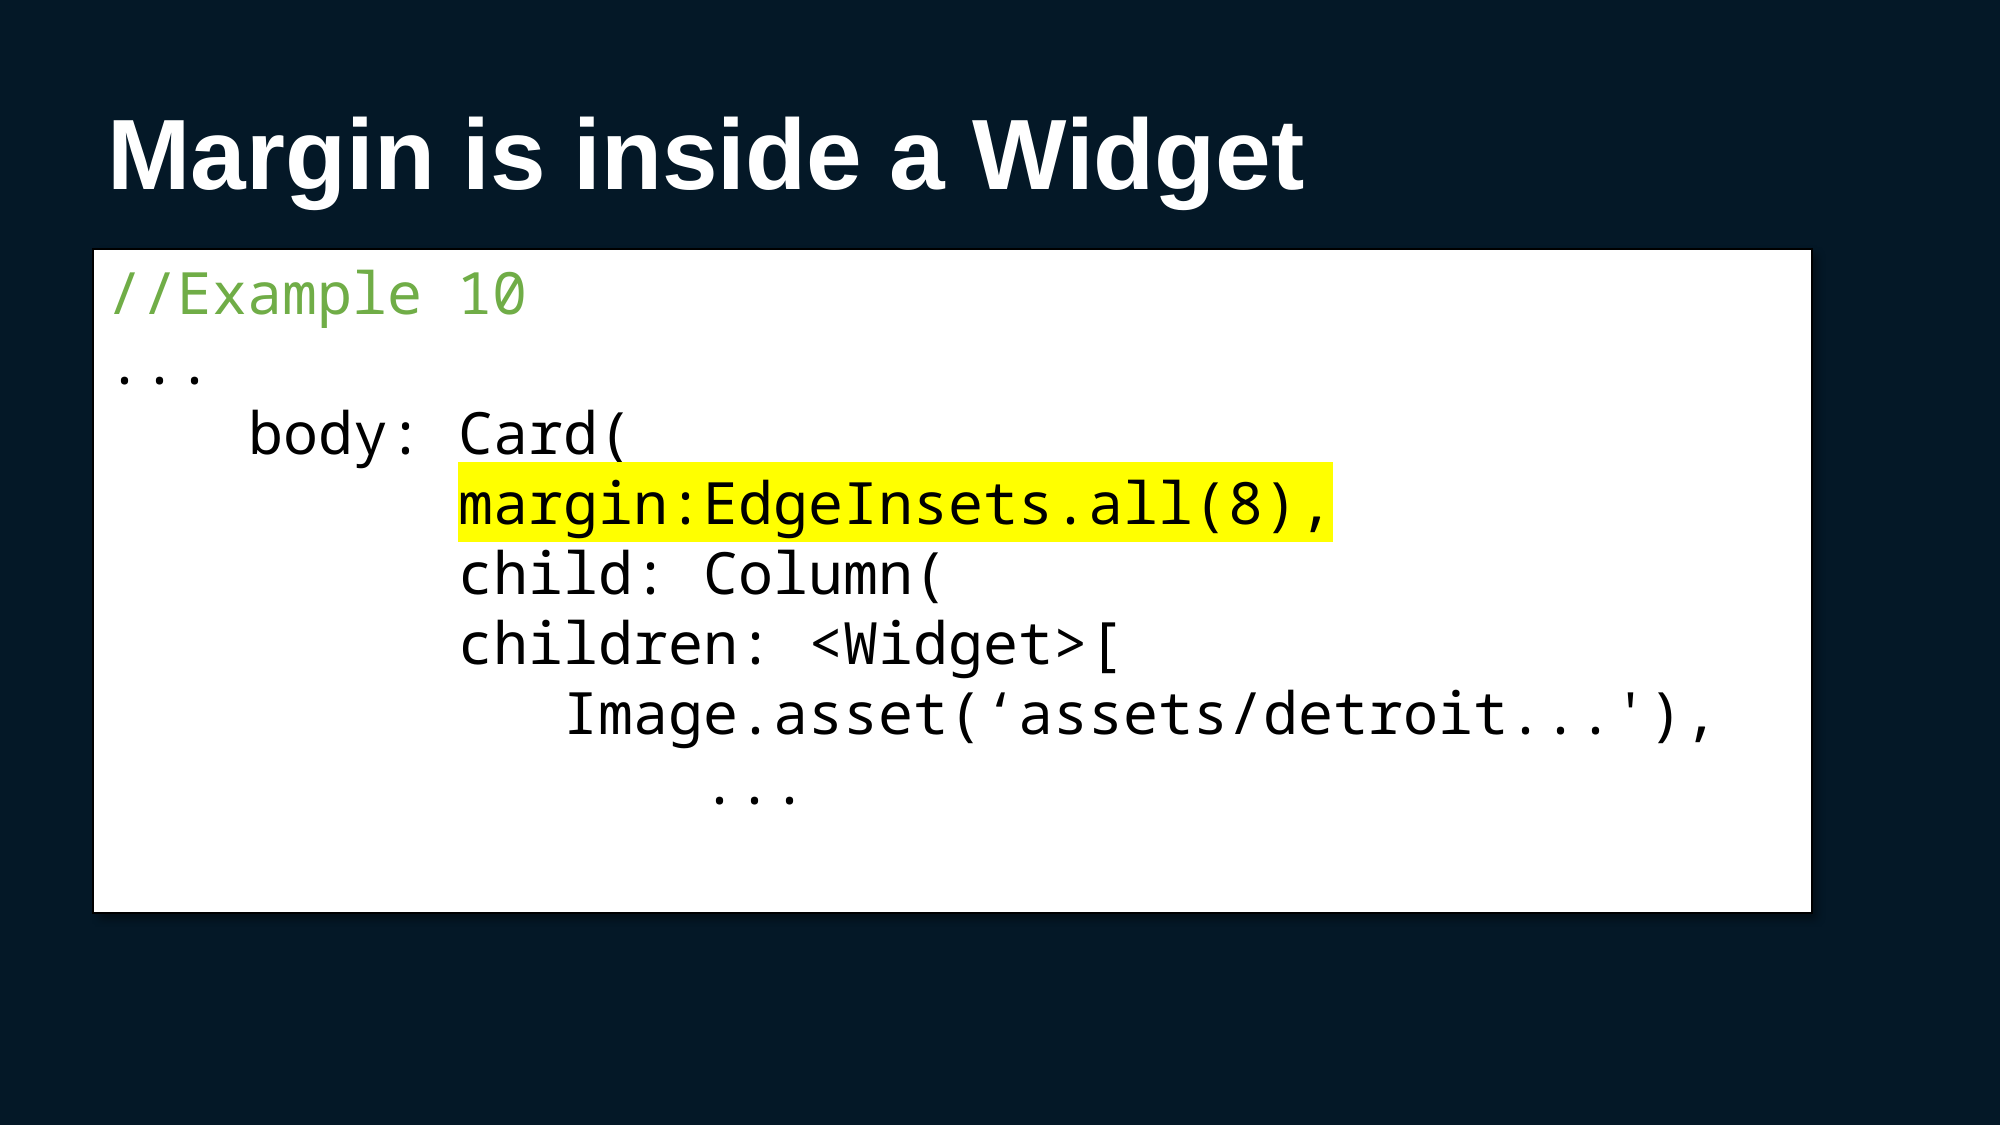

Margin is inside a Widget
//Example 10
...
    body: Card(
          margin:EdgeInsets.all(8),
          child: Column(
          children: <Widget>[
             Image.asset(‘assets/detroit...'),
                 ...